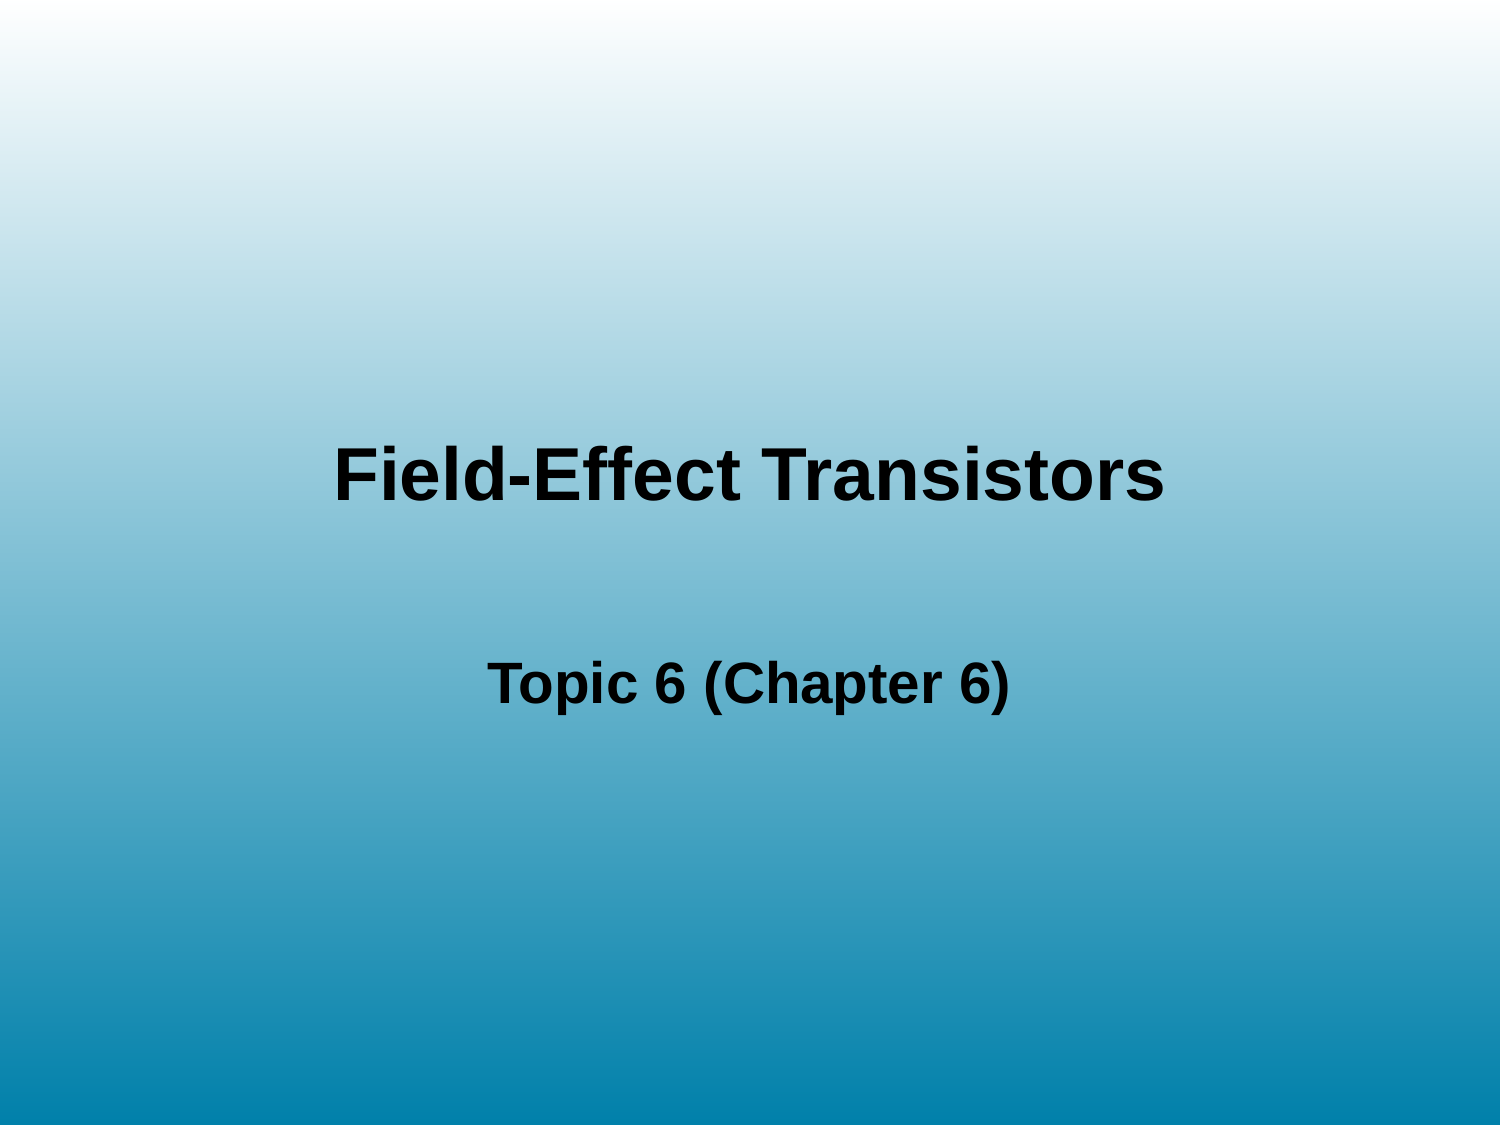

# Field-Effect Transistors
Topic 6 (Chapter 6)